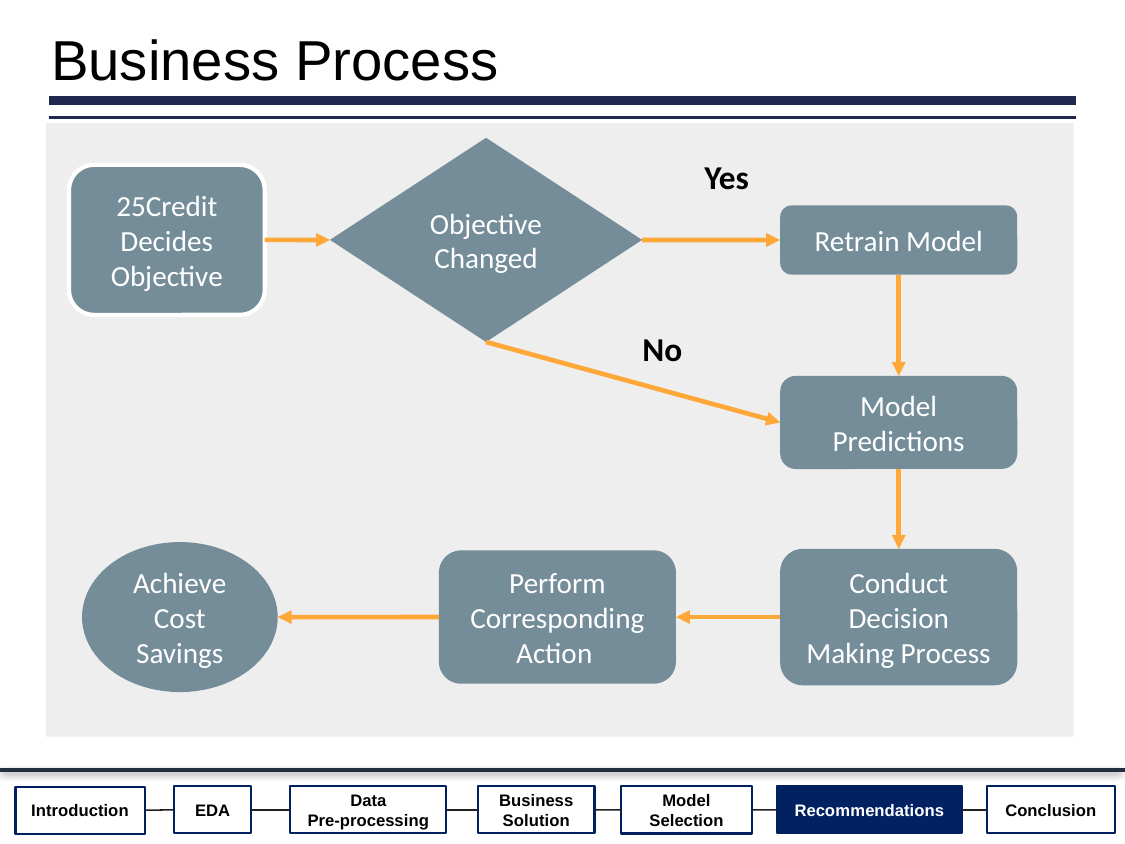

Business Solution- Model Application
Business Process

Objective Changed
Yes
25Credit Decides Objective
Retrain Model
No
Model Predictions
Achieve Cost Savings
Conduct Decision Making Process
Perform Corresponding Action